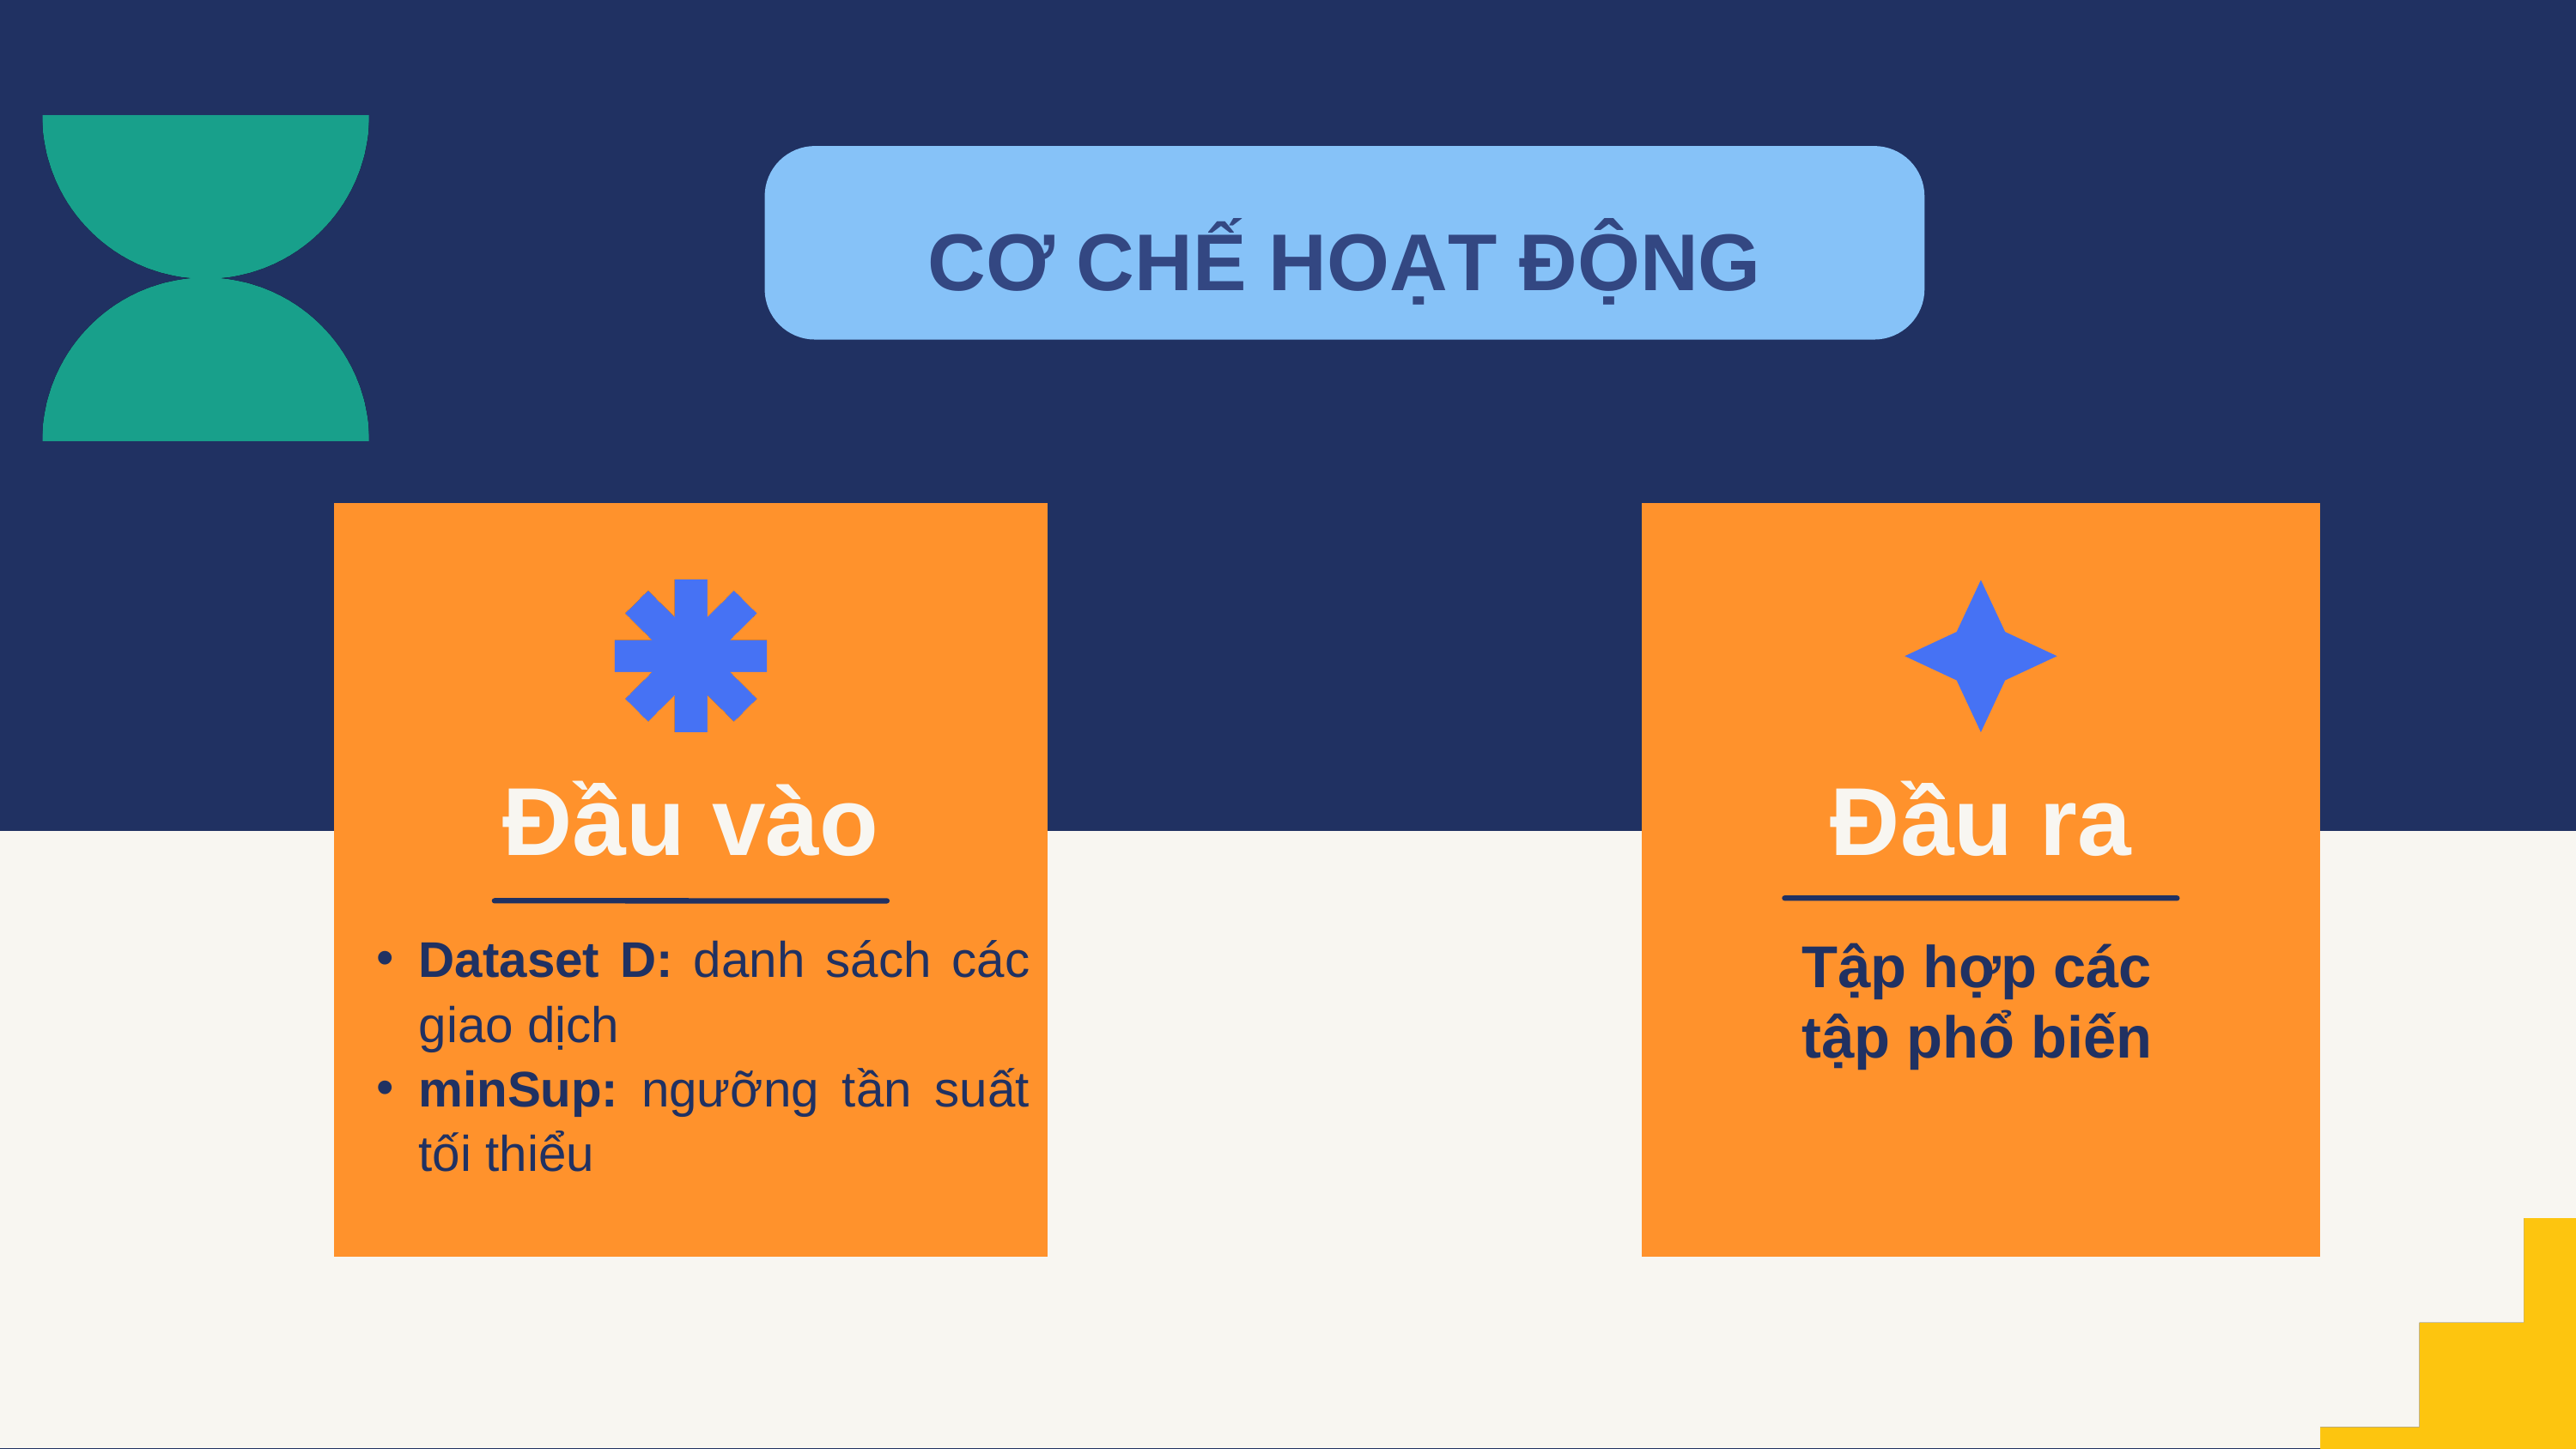

CƠ CHẾ HOẠT ĐỘNG

Đầu vào

Đầu ra

Dataset D: danh sách các giao dịch
minSup: ngưỡng tần suất tối thiểu
Tập hợp các tập phổ biến